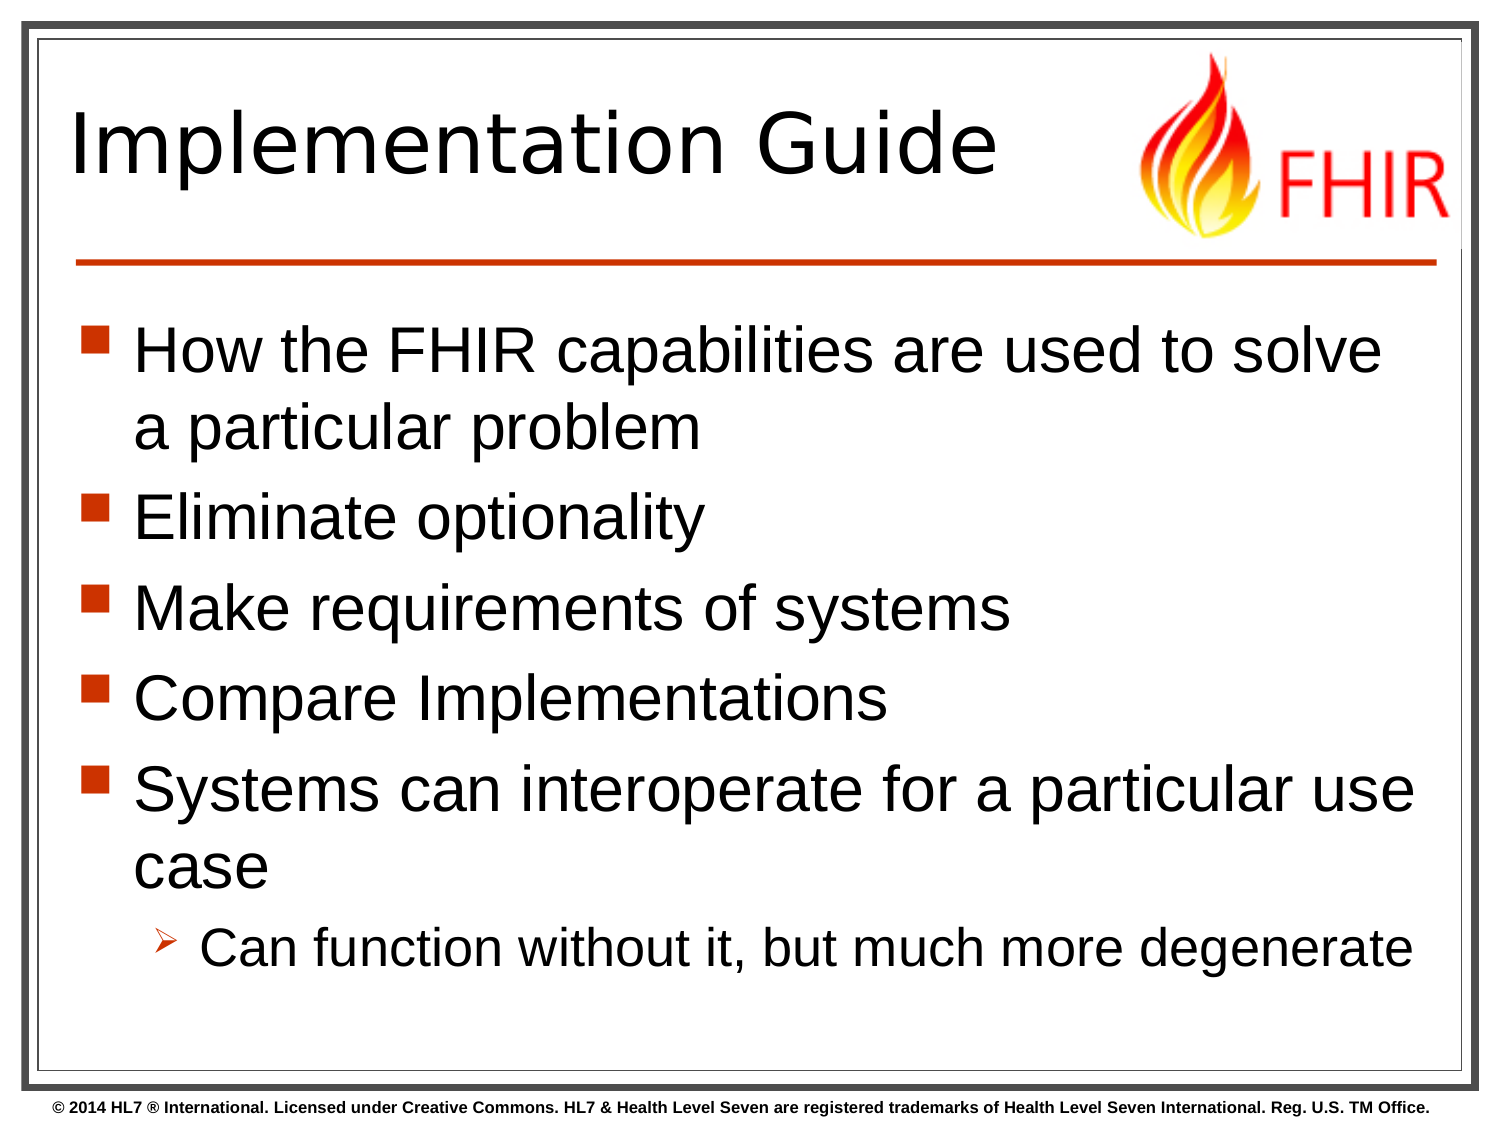

# Implementation Guide
How the FHIR capabilities are used to solve a particular problem
Eliminate optionality
Make requirements of systems
Compare Implementations
Systems can interoperate for a particular use case
Can function without it, but much more degenerate